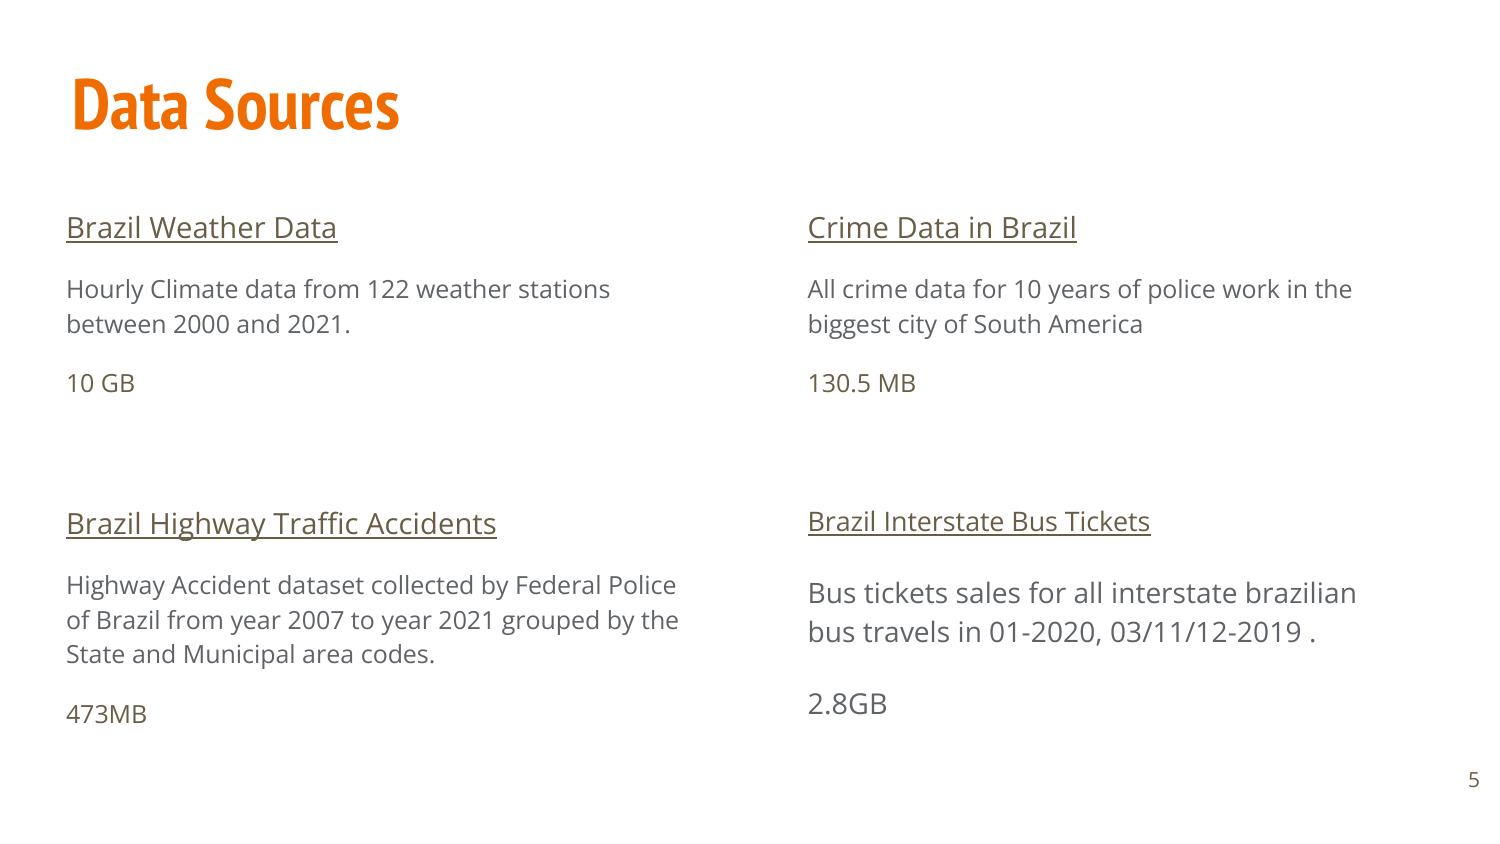

# Data Sources
Brazil Weather Data
Hourly Climate data from 122 weather stations between 2000 and 2021.
10 GB
Crime Data in Brazil
All crime data for 10 years of police work in the biggest city of South America
130.5 MB
Brazil Highway Traffic Accidents
Highway Accident dataset collected by Federal Police of Brazil from year 2007 to year 2021 grouped by the State and Municipal area codes.
473MB
Brazil Interstate Bus Tickets
Bus tickets sales for all interstate brazilian bus travels in 01-2020, 03/11/12-2019 .
2.8GB

5